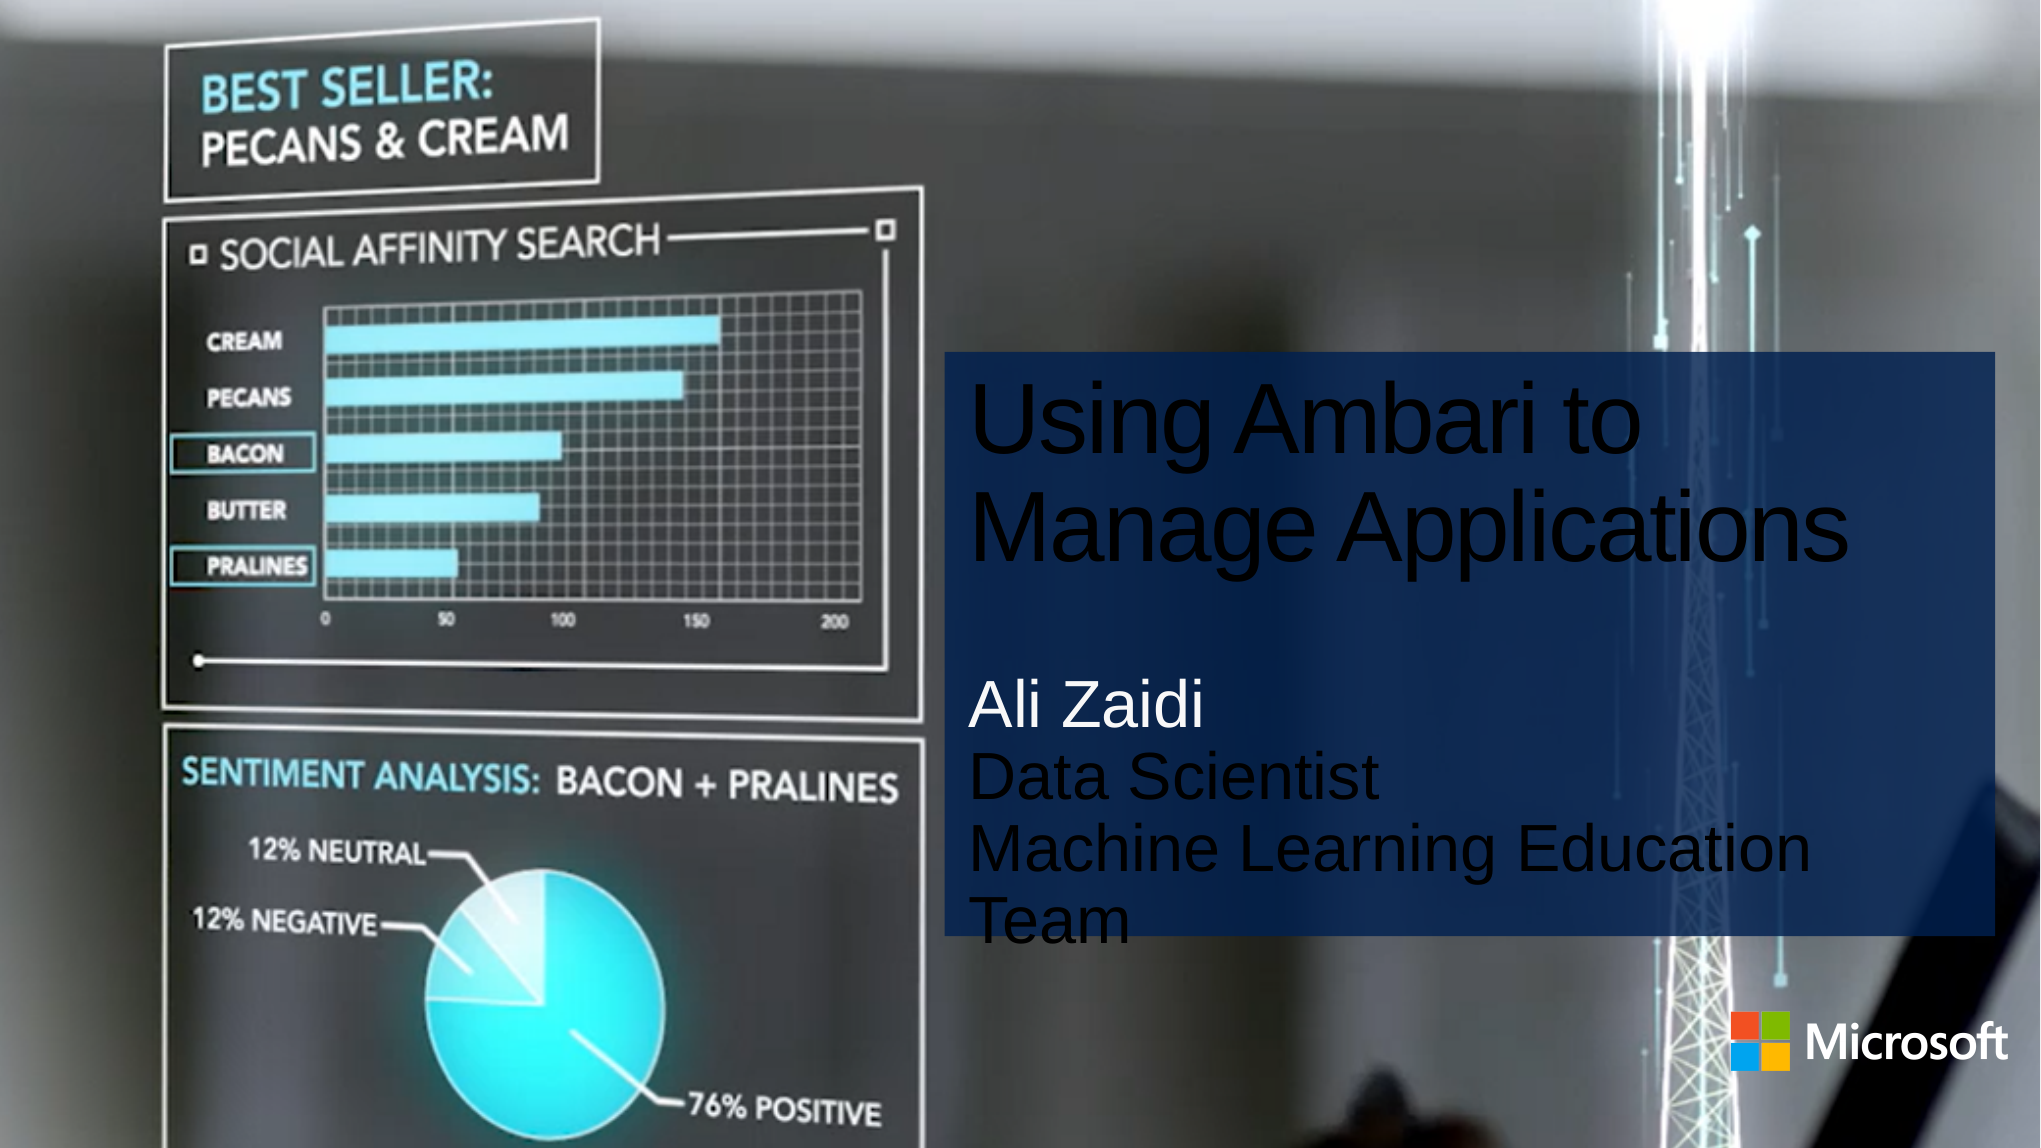

# Using Ambari to Manage Applications
Ali Zaidi
Data Scientist
Machine Learning Education Team